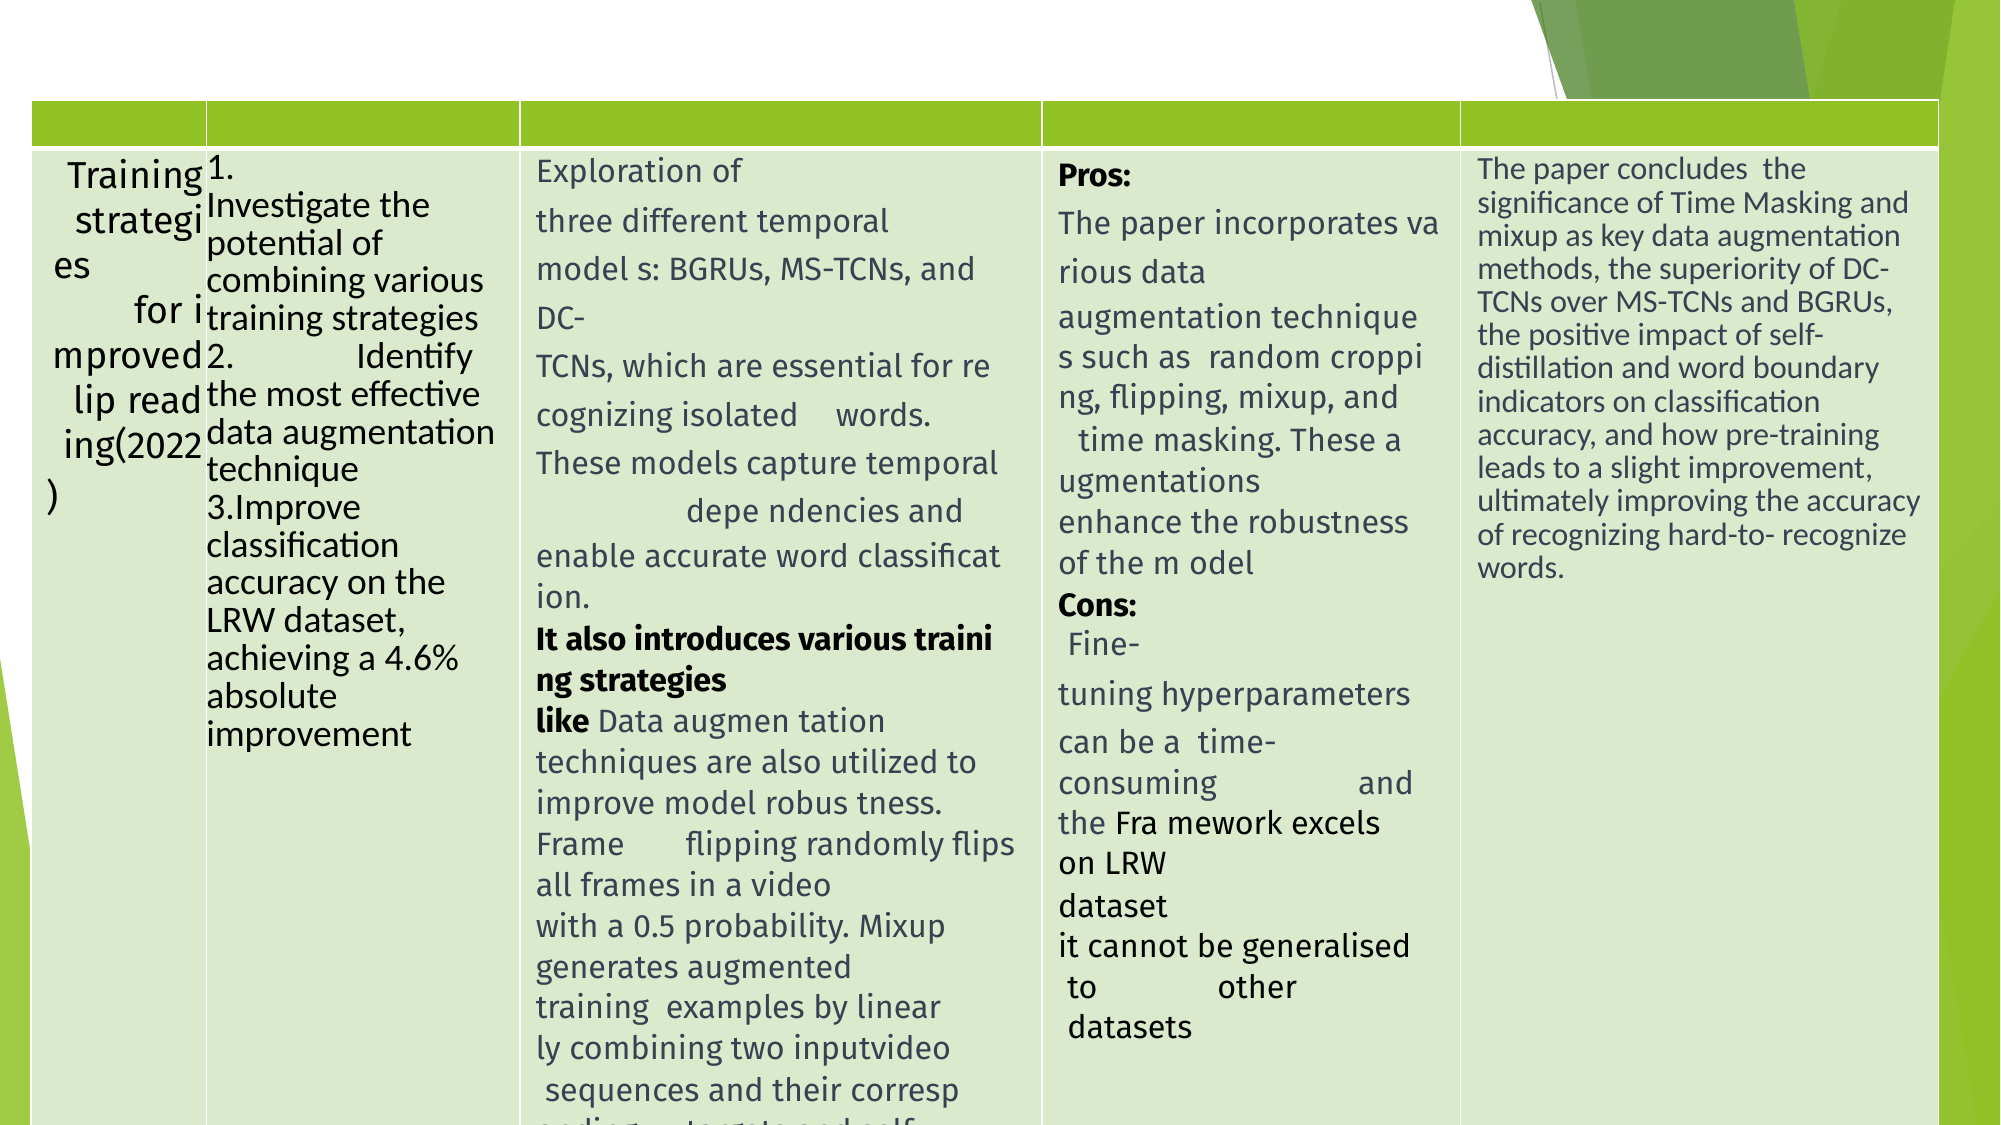

|  |  |  |  |  |
| --- | --- | --- | --- | --- |
| Training strategi es for i mproved lip read ing(2022 ) | Investigate the potential of combining various training strategies Identify the most effective data augmentation technique 3.Improve classification accuracy on the LRW dataset, achieving a 4.6% absolute improvement | Exploration of three different temporal model s: BGRUs, MS-TCNs, and DC- TCNs, which are essential for re cognizing isolated words. These models capture temporal depe ndencies and enable accurate word classificat ion. It also introduces various traini ng strategies like Data augmen tation techniques are also utilized to improve model robus tness. Frame flipping randomly flips all frames in a video with a 0.5 probability. Mixup generates augmented training examples by linear ly combining two inputvideo sequences and their corresp onding targets and self- distillation involving the training of teacher and student m odels with | Pros: The paper incorporates va rious data augmentation technique s such as random croppi ng, flipping, mixup, and time masking. These a ugmentations enhance the robustness of the m odel Cons: Fine- tuning hyperparameters can be a time- consuming and the Fra mework excels on LRW dataset it cannot be generalised to other datasets | The paper concludes the significance of Time Masking and mixup as key data augmentation methods, the superiority of DC- TCNs over MS-TCNs and BGRUs, the positive impact of self- distillation and word boundary indicators on classification accuracy, and how pre-training leads to a slight improvement, ultimately improving the accuracy of recognizing hard-to- recognize words. |
|  |  |  |  |  |